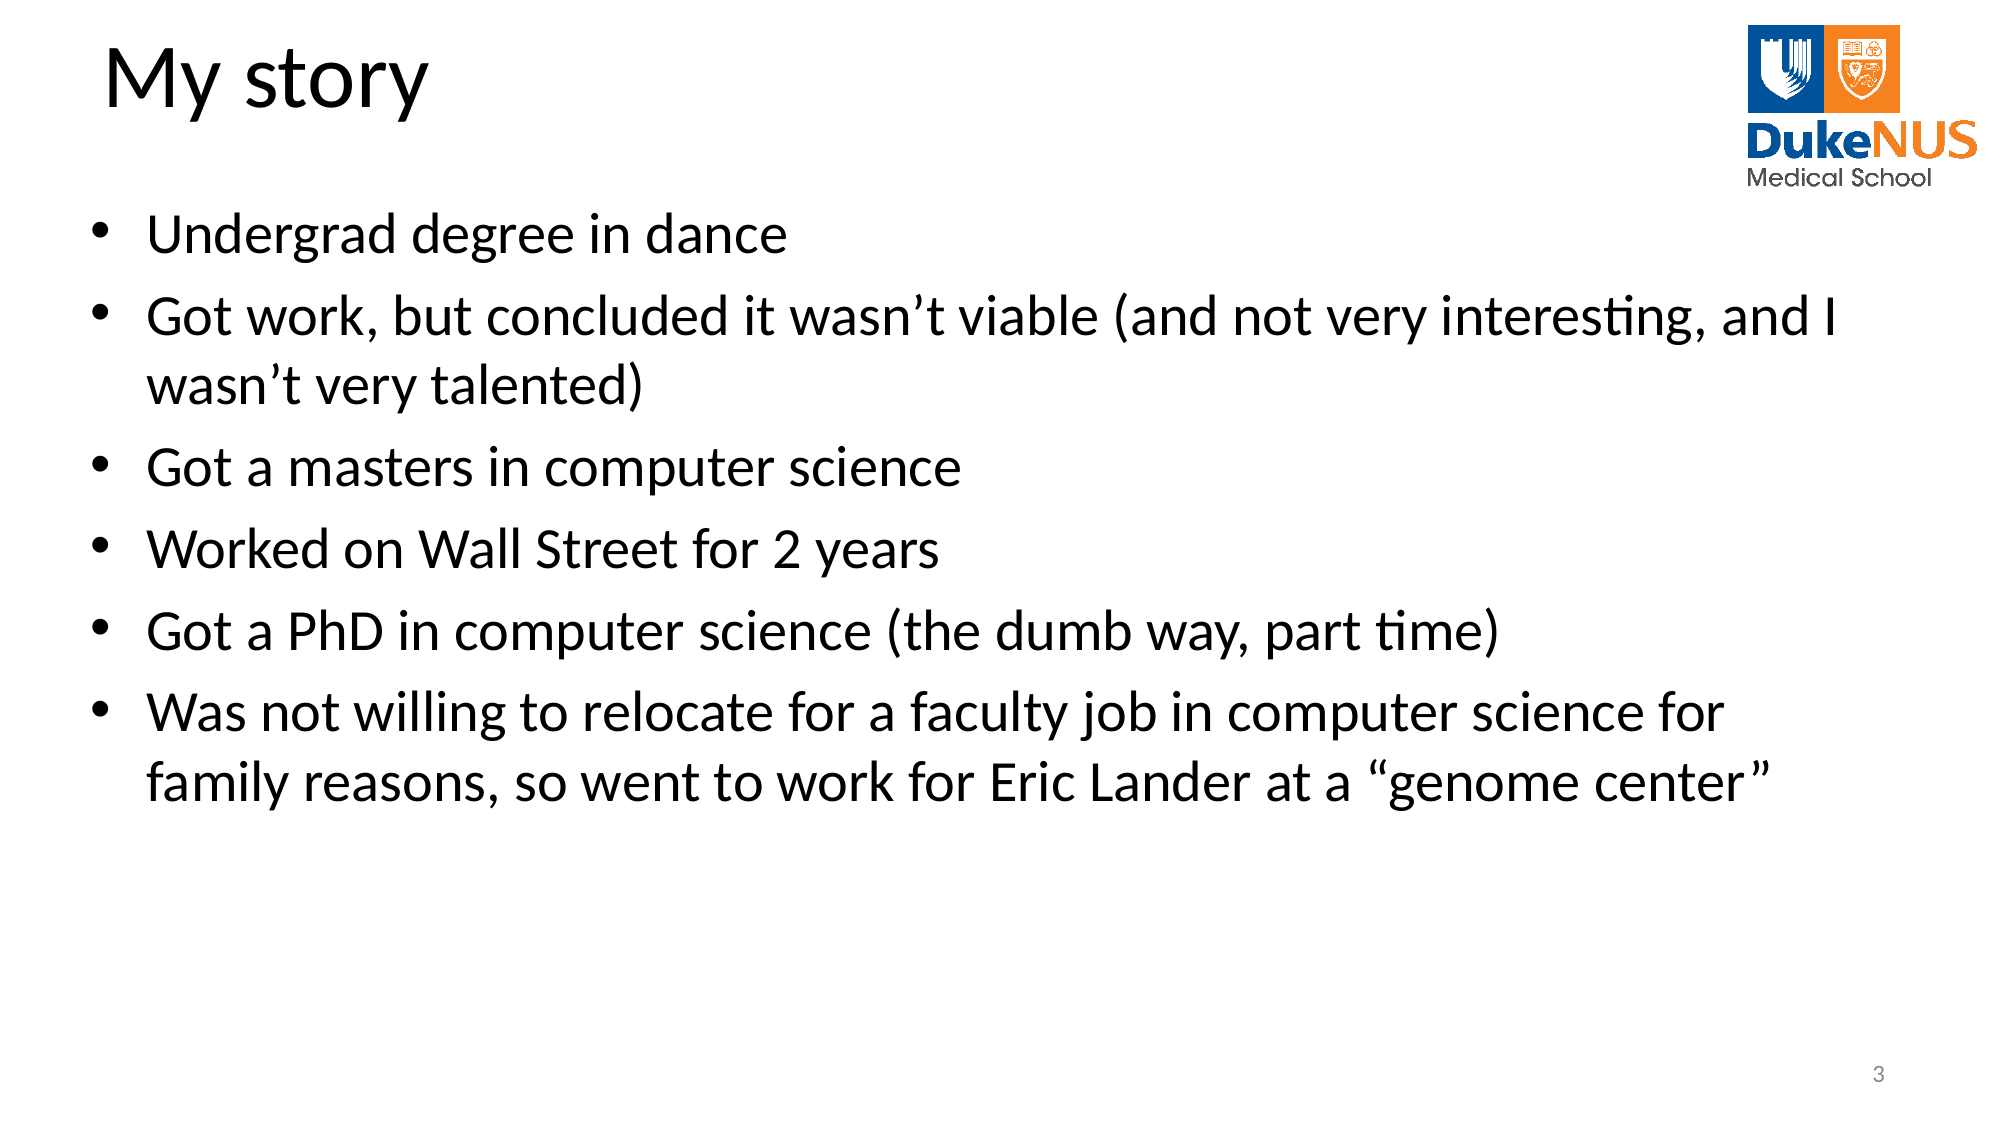

# My story
Undergrad degree in dance
Got work, but concluded it wasn’t viable (and not very interesting, and I wasn’t very talented)
Got a masters in computer science
Worked on Wall Street for 2 years
Got a PhD in computer science (the dumb way, part time)
Was not willing to relocate for a faculty job in computer science for family reasons, so went to work for Eric Lander at a “genome center”

3